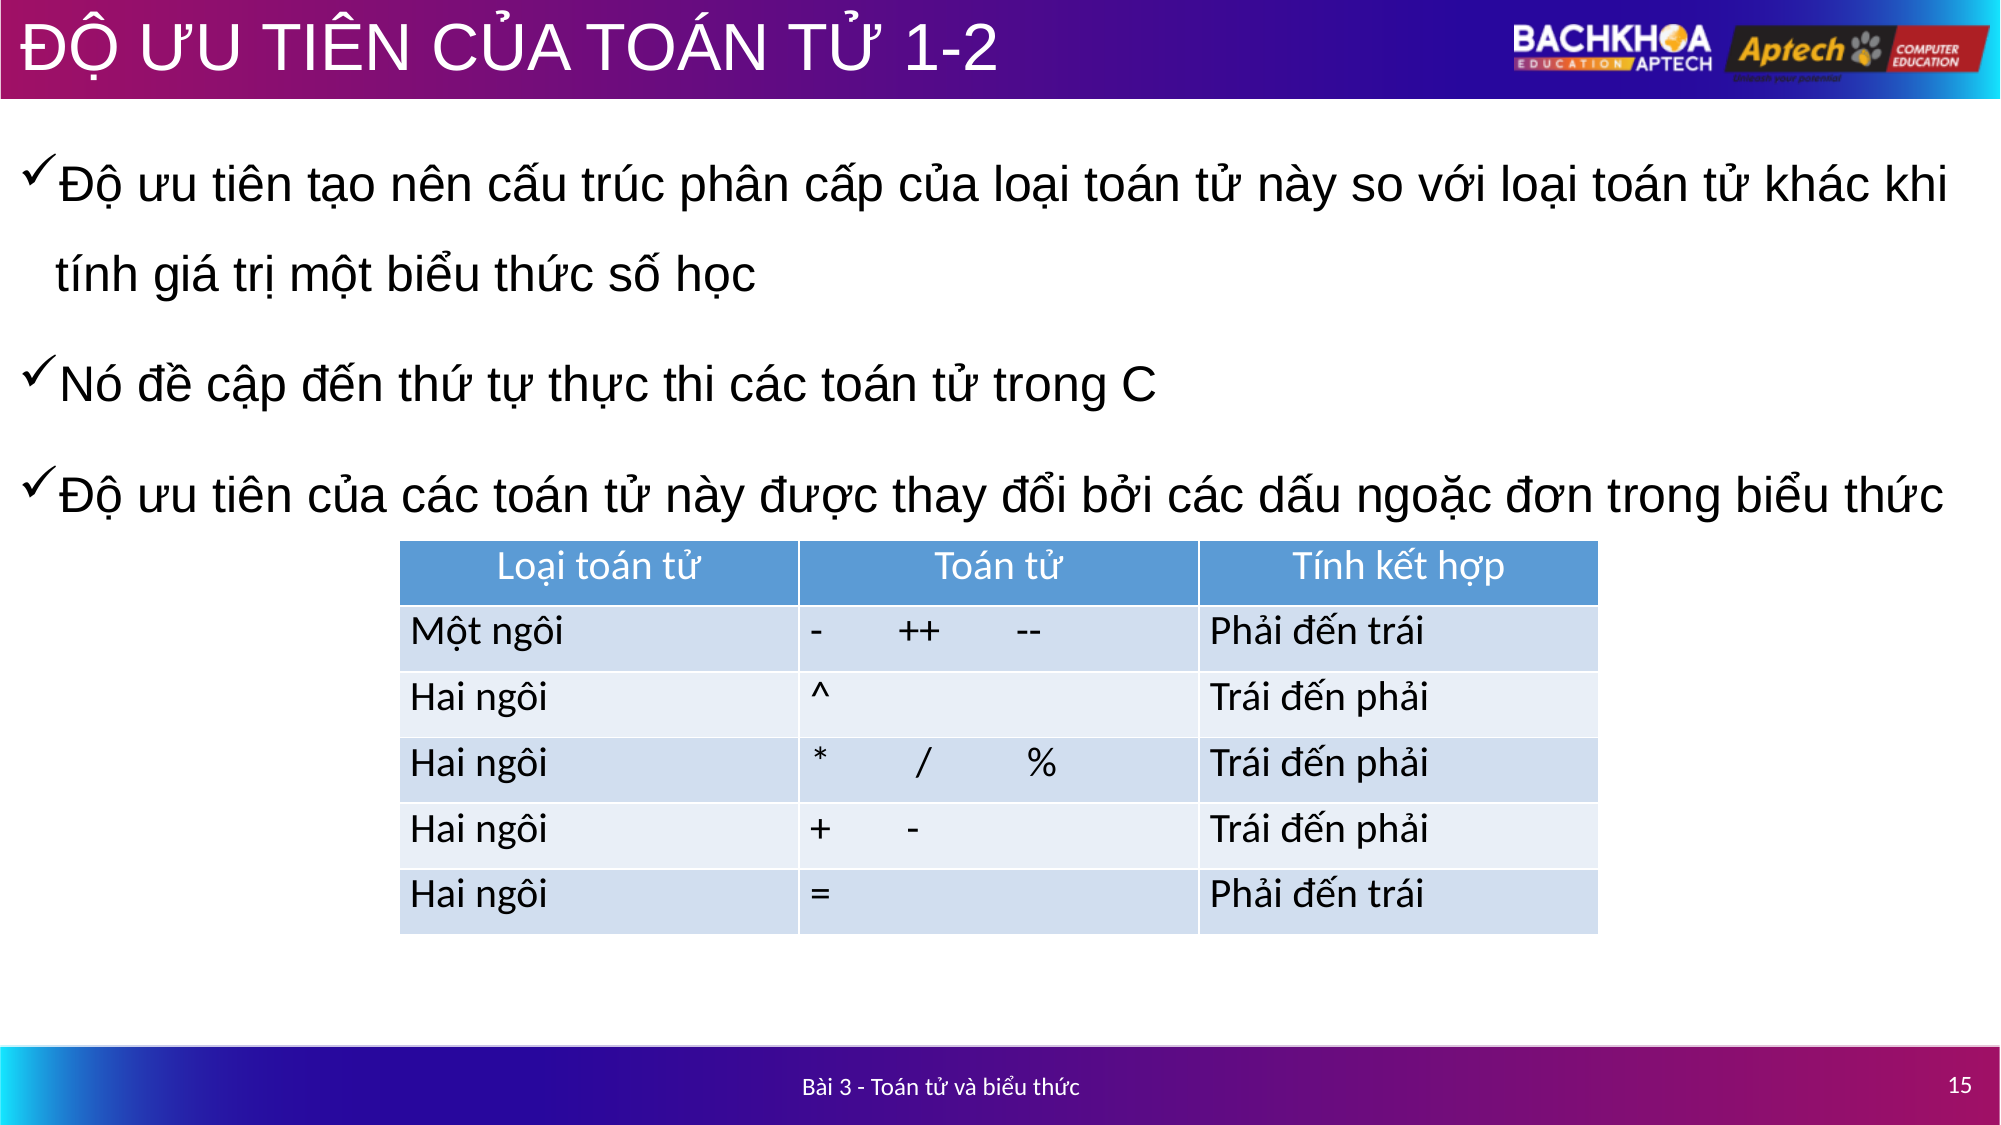

# ĐỘ ƯU TIÊN CỦA TOÁN TỬ 1-2
Độ ưu tiên tạo nên cấu trúc phân cấp của loại toán tử này so với loại toán tử khác khi tính giá trị một biểu thức số học
Nó đề cập đến thứ tự thực thi các toán tử trong C
Độ ưu tiên của các toán tử này được thay đổi bởi các dấu ngoặc đơn trong biểu thức

| Loại toán tử | Toán tử | Tính kết hợp |
| --- | --- | --- |
| Một ngôi | - ++ -- | Phải đến trái |
| Hai ngôi | ^ | Trái đến phải |
| Hai ngôi | \* / % | Trái đến phải |
| Hai ngôi | + - | Trái đến phải |
| Hai ngôi | = | Phải đến trái |
15
Bài 3 - Toán tử và biểu thức